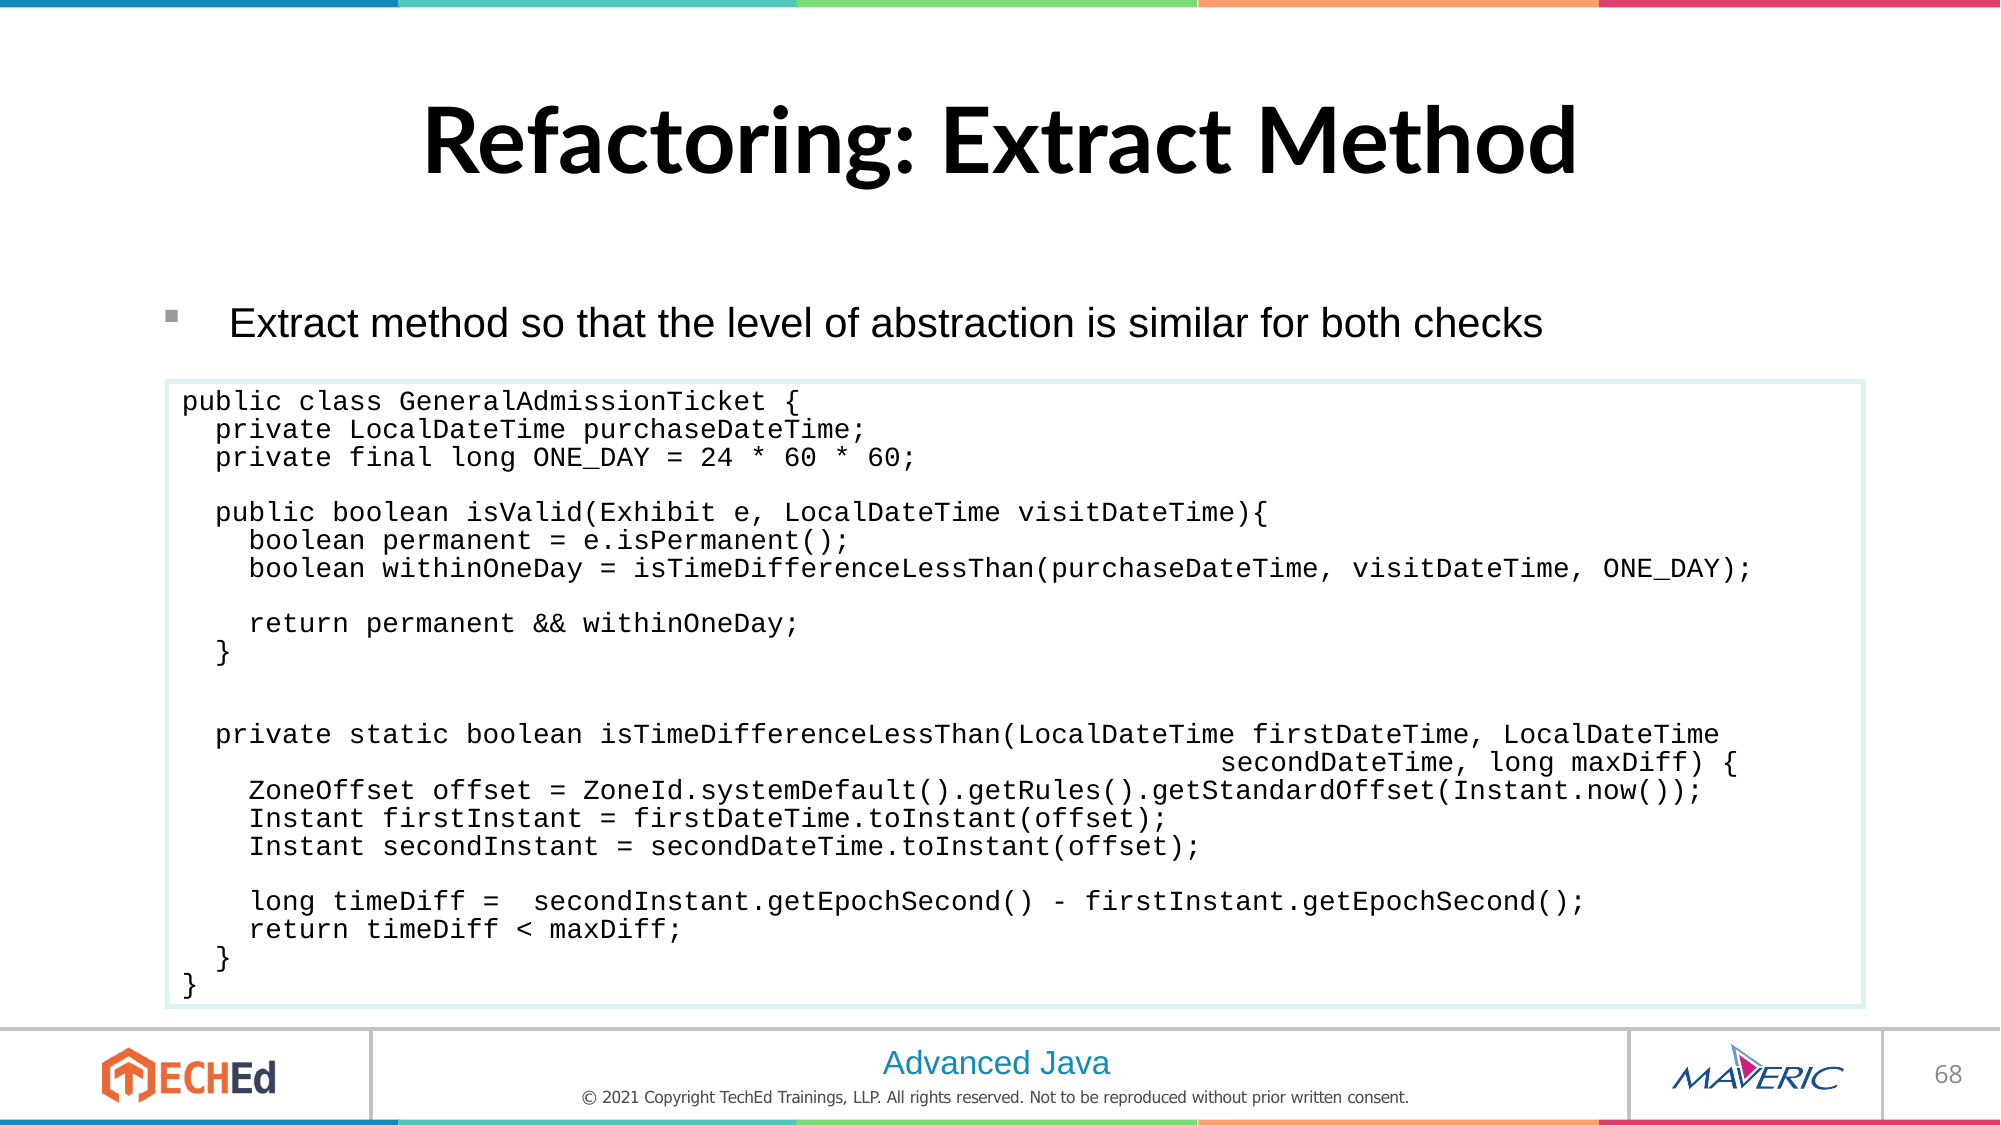

# Refactoring: Extract Method
Extract method so that the level of abstraction is similar for both checks

public class GeneralAdmissionTicket {
  private LocalDateTime purchaseDateTime;
  private final long ONE_DAY = 24 * 60 * 60;

  public boolean isValid(Exhibit e, LocalDateTime visitDateTime){
    boolean permanent = e.isPermanent();
    boolean withinOneDay = isTimeDifferenceLessThan(purchaseDateTime, visitDateTime, ONE_DAY);

    return permanent && withinOneDay;
  }

  private static boolean isTimeDifferenceLessThan(LocalDateTime firstDateTime, LocalDateTime
                                                              secondDateTime, long maxDiff) {
    ZoneOffset offset = ZoneId.systemDefault().getRules().getStandardOffset(Instant.now());
    Instant firstInstant = firstDateTime.toInstant(offset);
    Instant secondInstant = secondDateTime.toInstant(offset);

    long timeDiff =  secondInstant.getEpochSecond() - firstInstant.getEpochSecond();
    return timeDiff < maxDiff;
  }
}